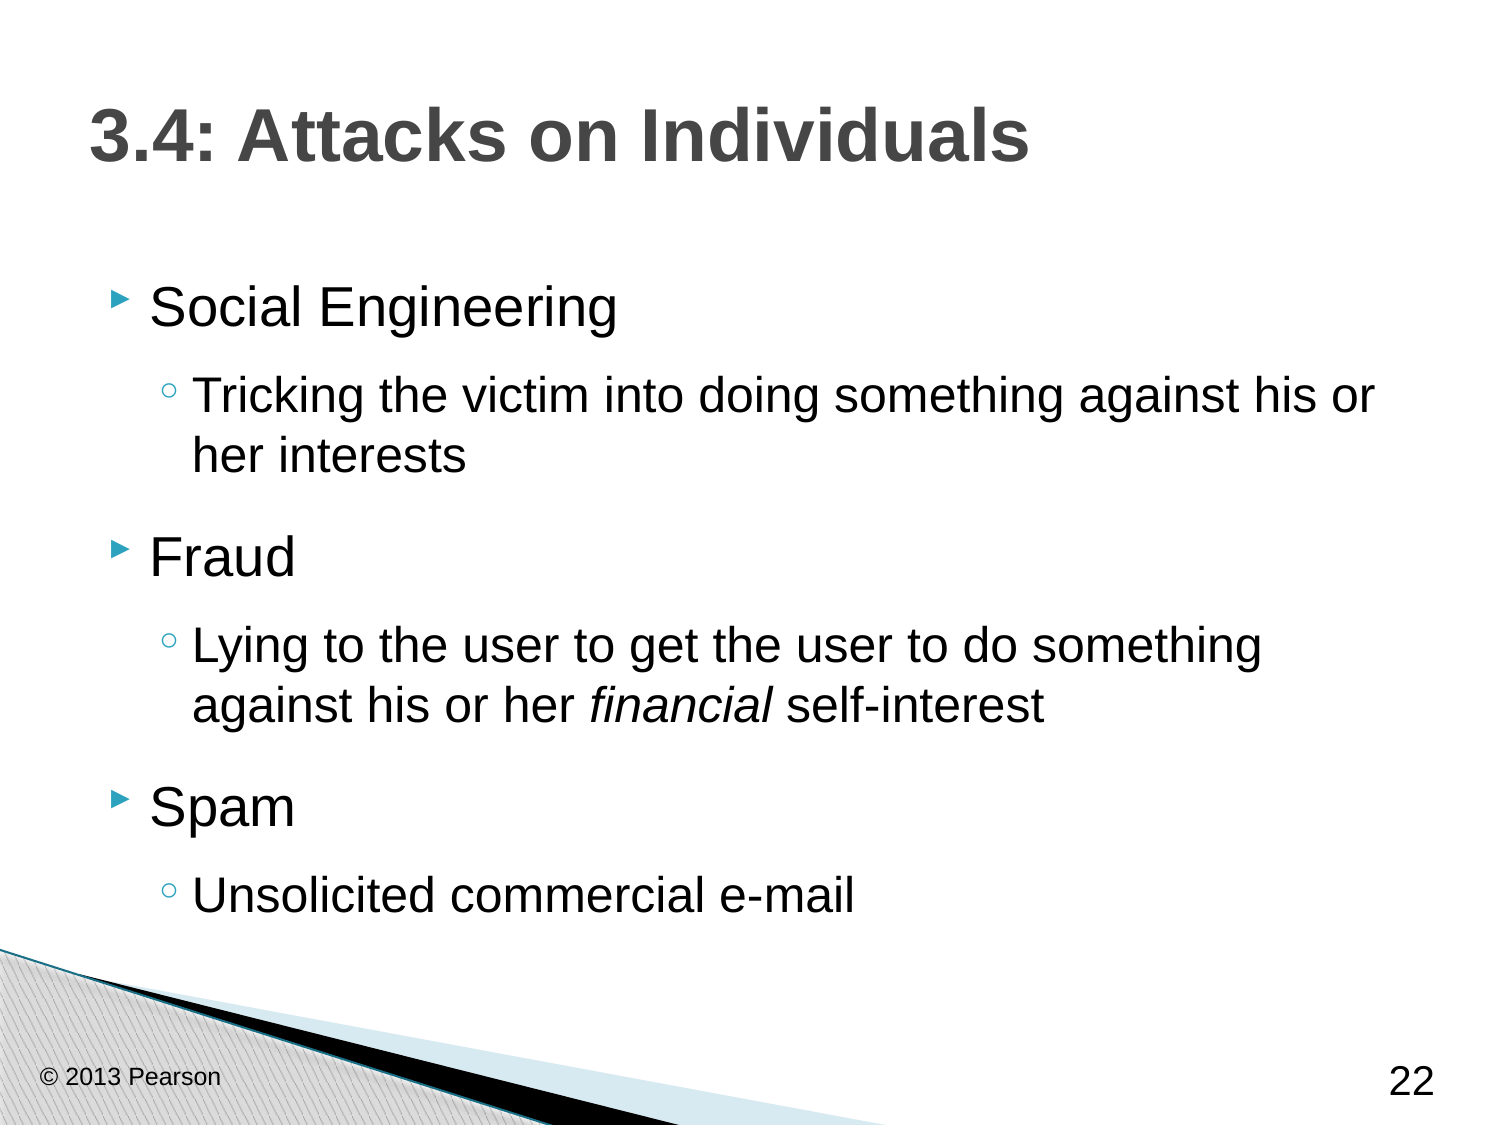

# 3.4: Attacks on Individuals
Social Engineering
Tricking the victim into doing something against his or her interests
Fraud
Lying to the user to get the user to do something against his or her financial self-interest
Spam
Unsolicited commercial e-mail
© 2013 Pearson
22